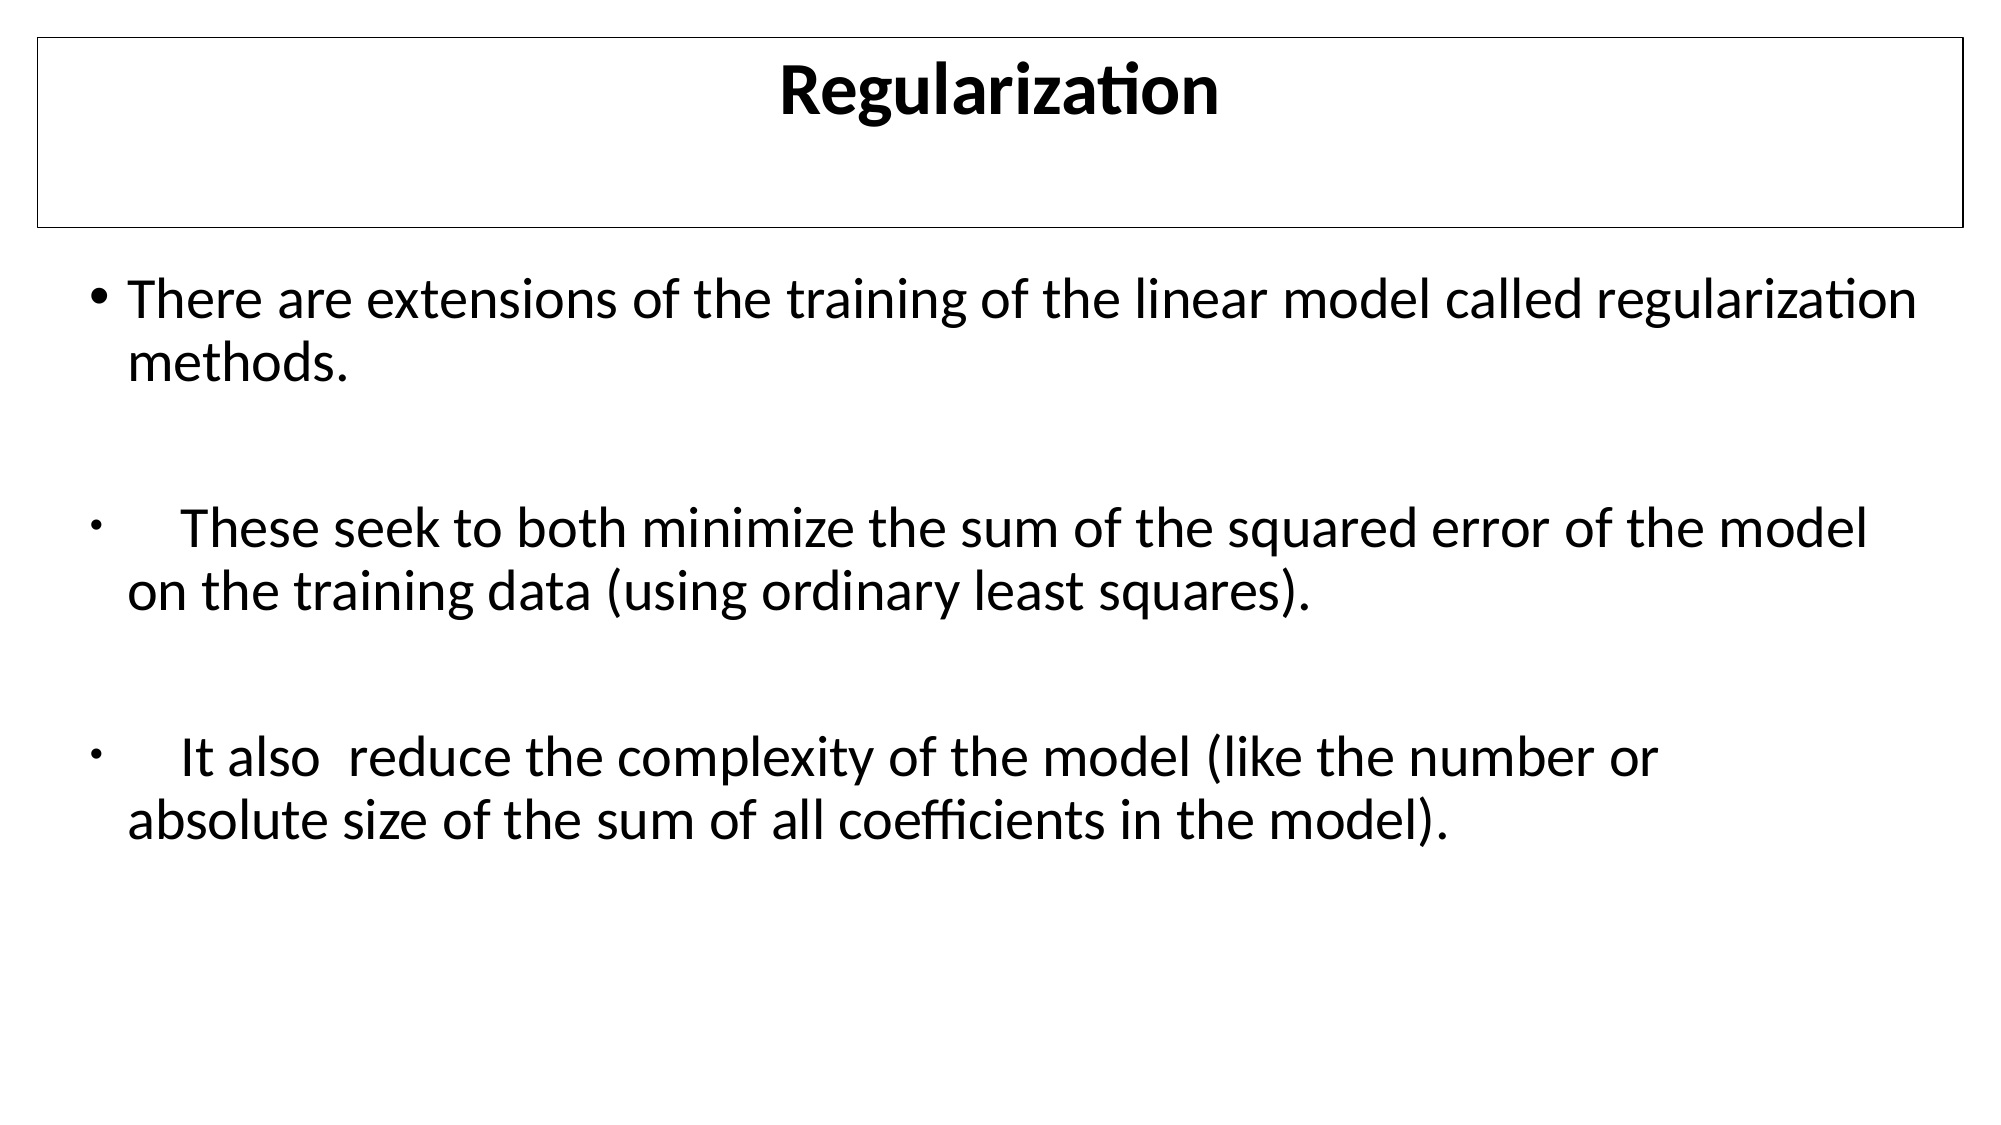

# Regularization
There are extensions of the training of the linear model called regularization methods.

	These seek to both minimize the sum of the squared error of the model on the training data (using ordinary least squares).

	It also	reduce the complexity of the model (like the number or absolute size of the sum of all coefficients in the model).